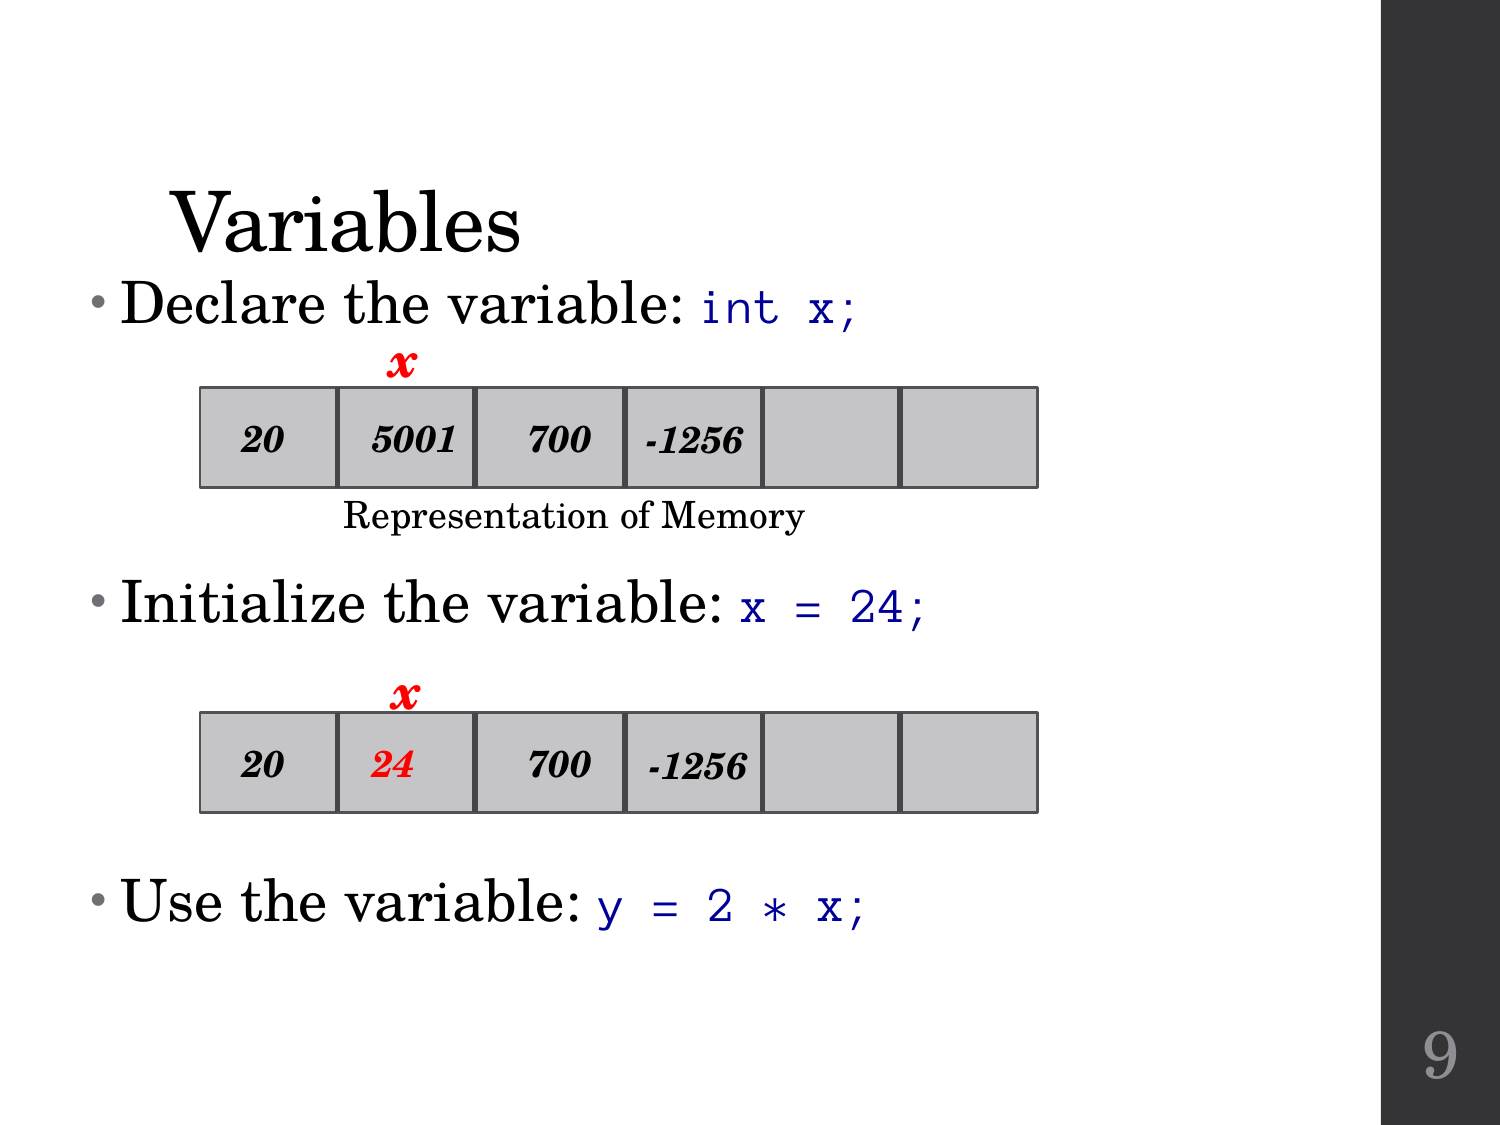

# Variables
Declare the variable: int x;

Initialize the variable: x = 24;

Use the variable: y = 2 * x;
x

20
5001
700
-1256
Representation of Memory
x

20
24
700
-1256
9